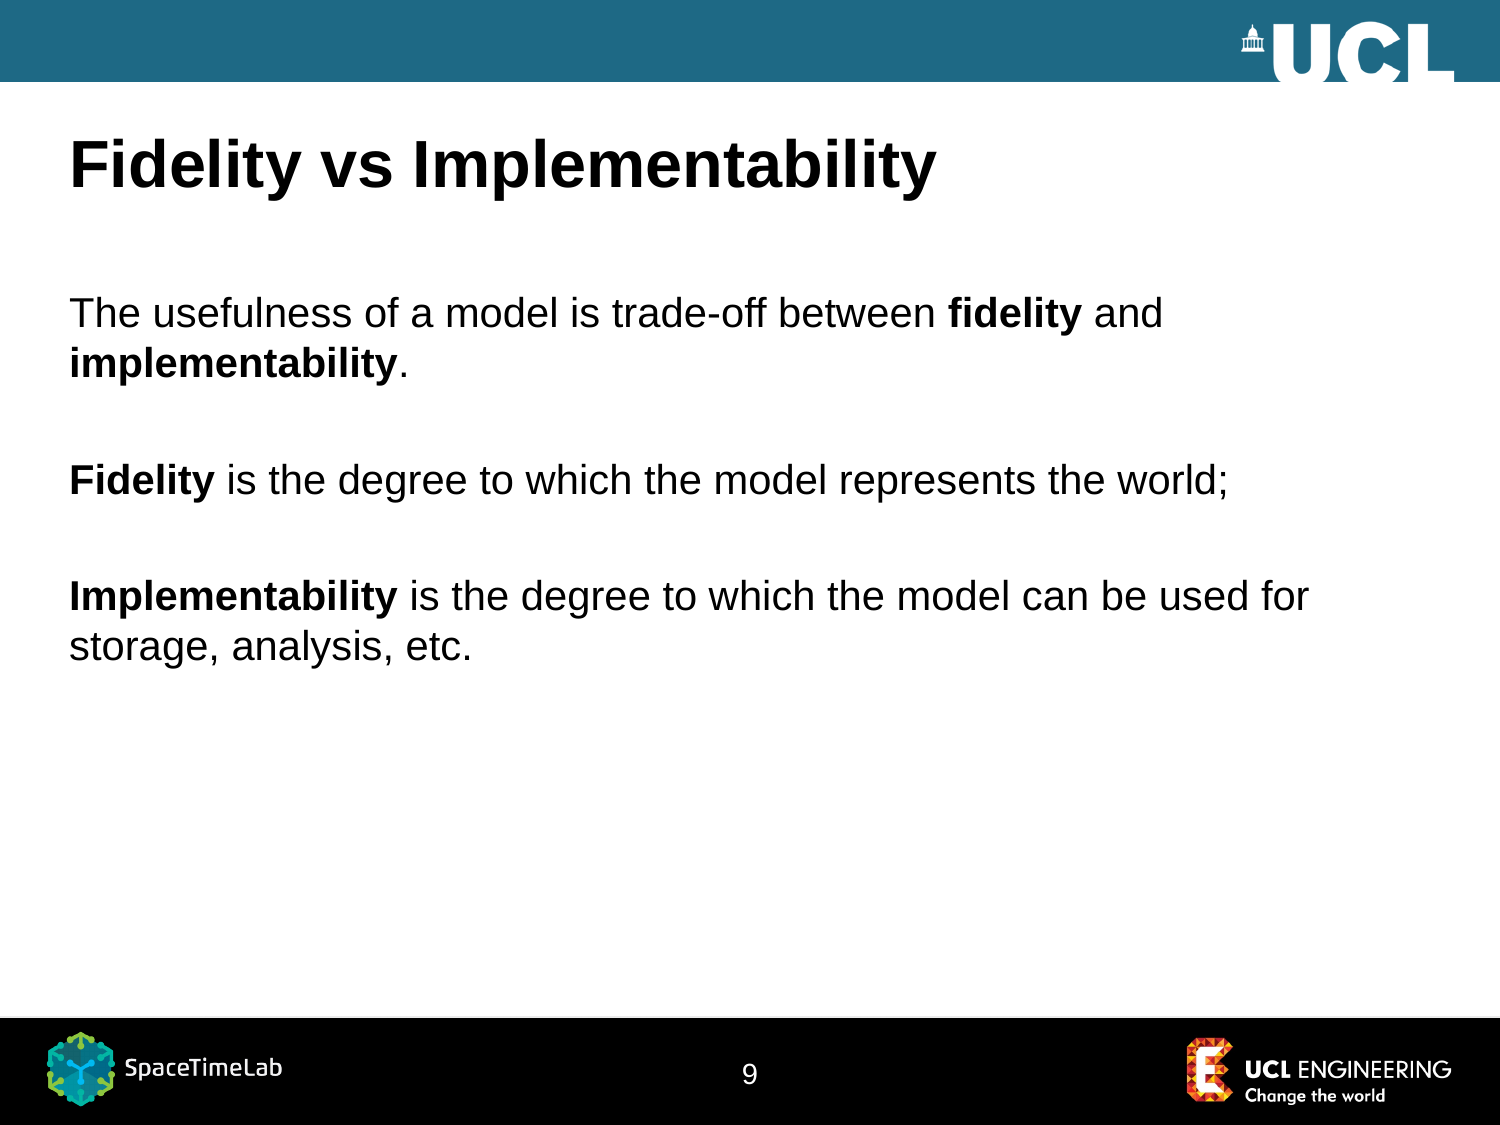

# Fidelity vs Implementability

The usefulness of a model is trade-off between fidelity and implementability.

Fidelity is the degree to which the model represents the world;

Implementability is the degree to which the model can be used for storage, analysis, etc.

10